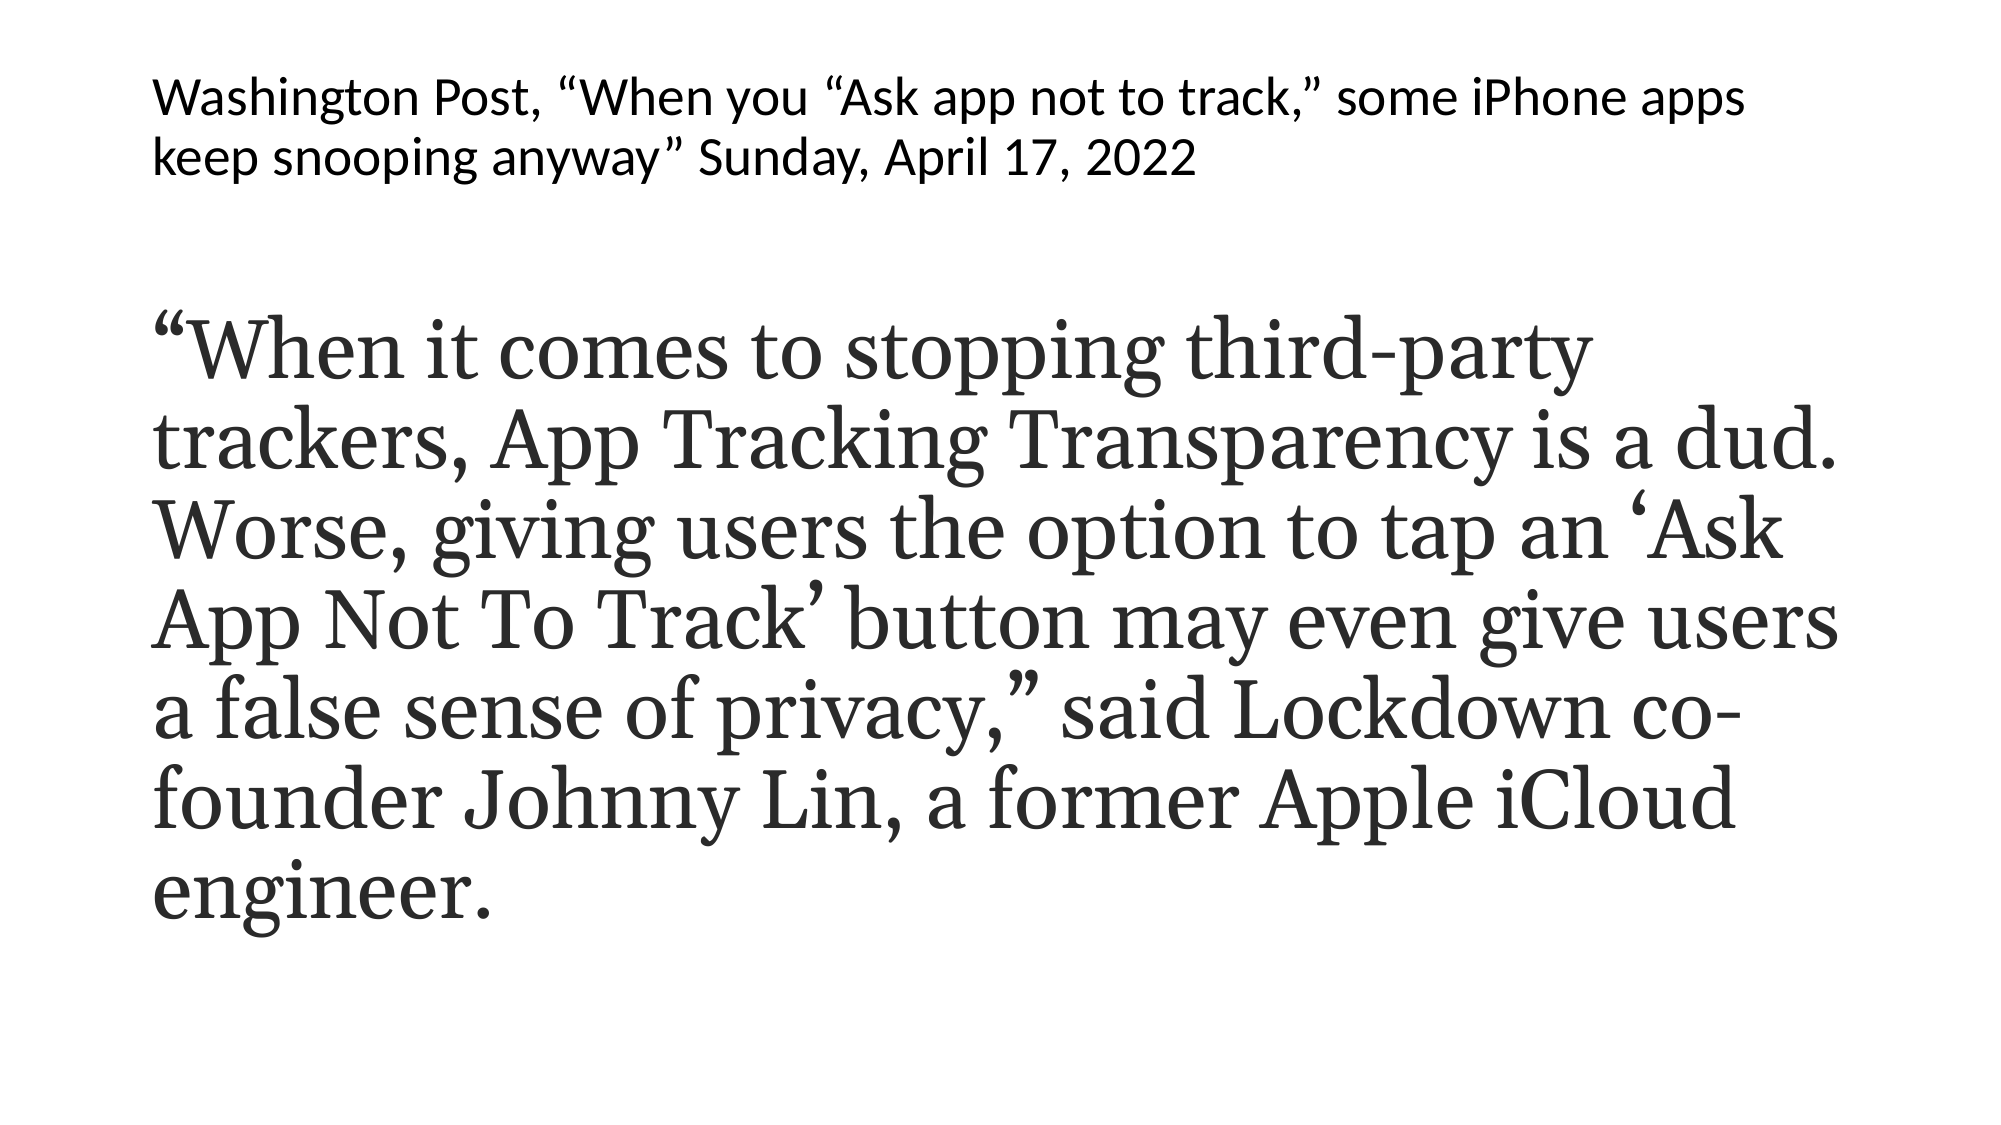

# Washington Post, “When you “Ask app not to track,” some iPhone apps keep snooping anyway” Sunday, April 17, 2022
“When it comes to stopping third-party trackers, App Tracking Transparency is a dud. Worse, giving users the option to tap an ‘Ask App Not To Track’ button may even give users a false sense of privacy,” said Lockdown co-founder Johnny Lin, a former Apple iCloud engineer.